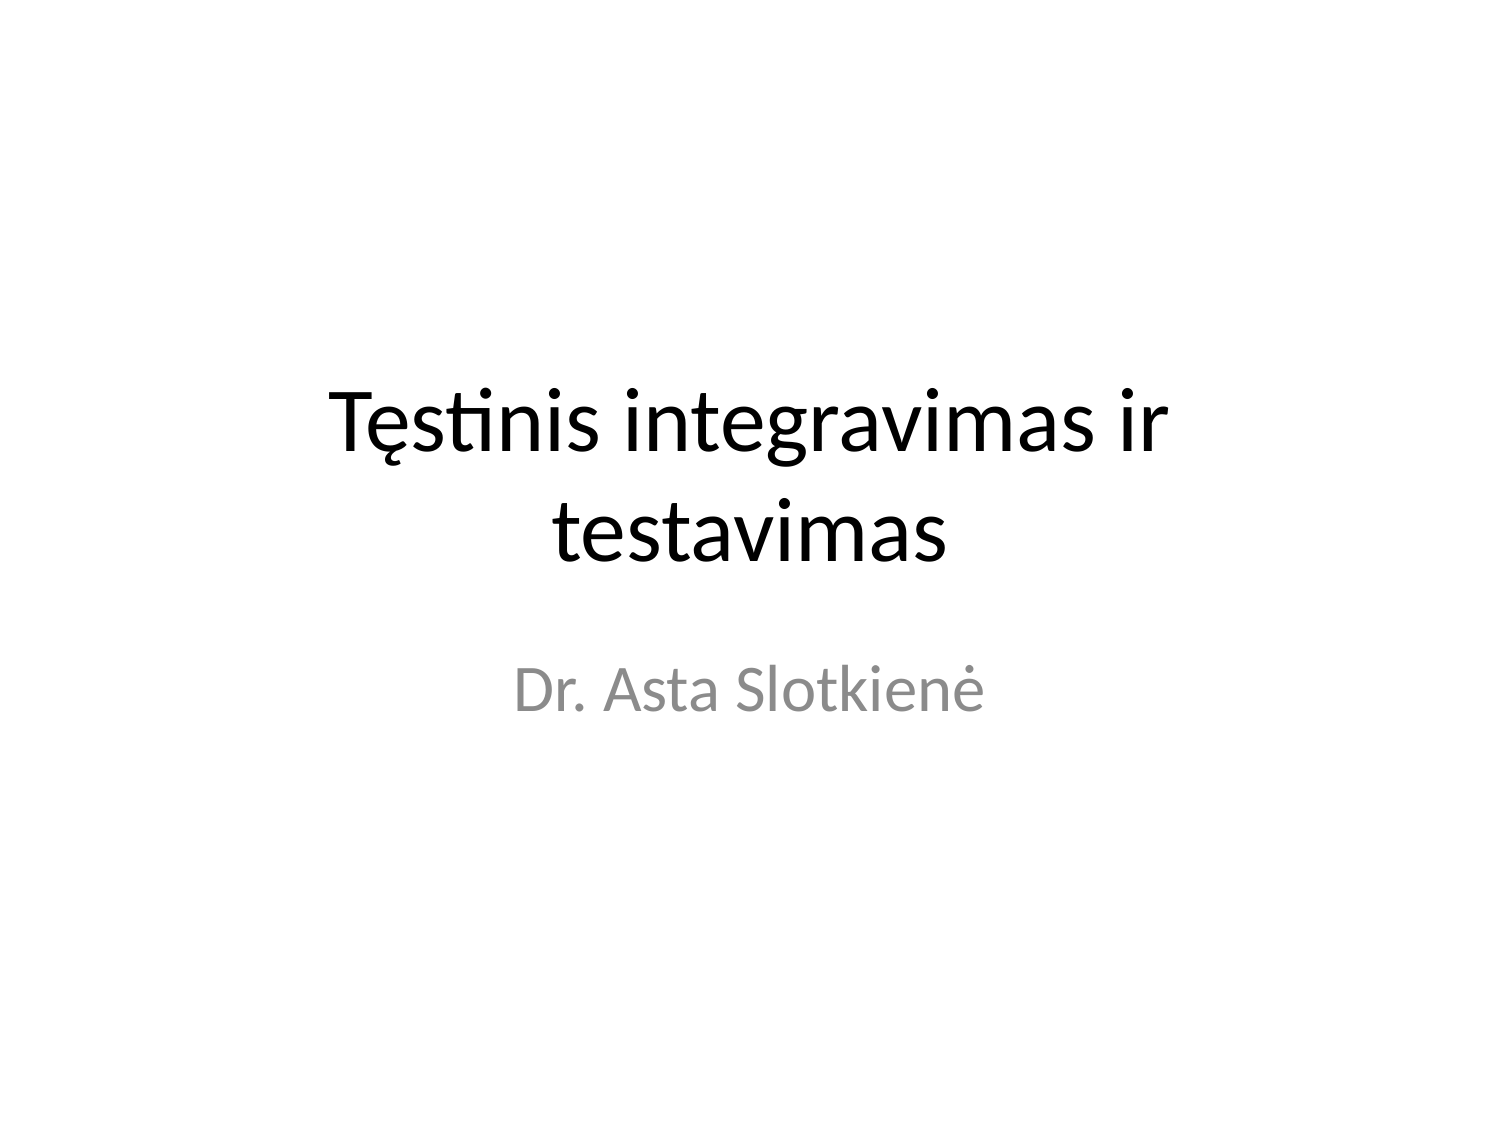

# Tęstinis integravimas ir testavimas
Dr. Asta Slotkienė